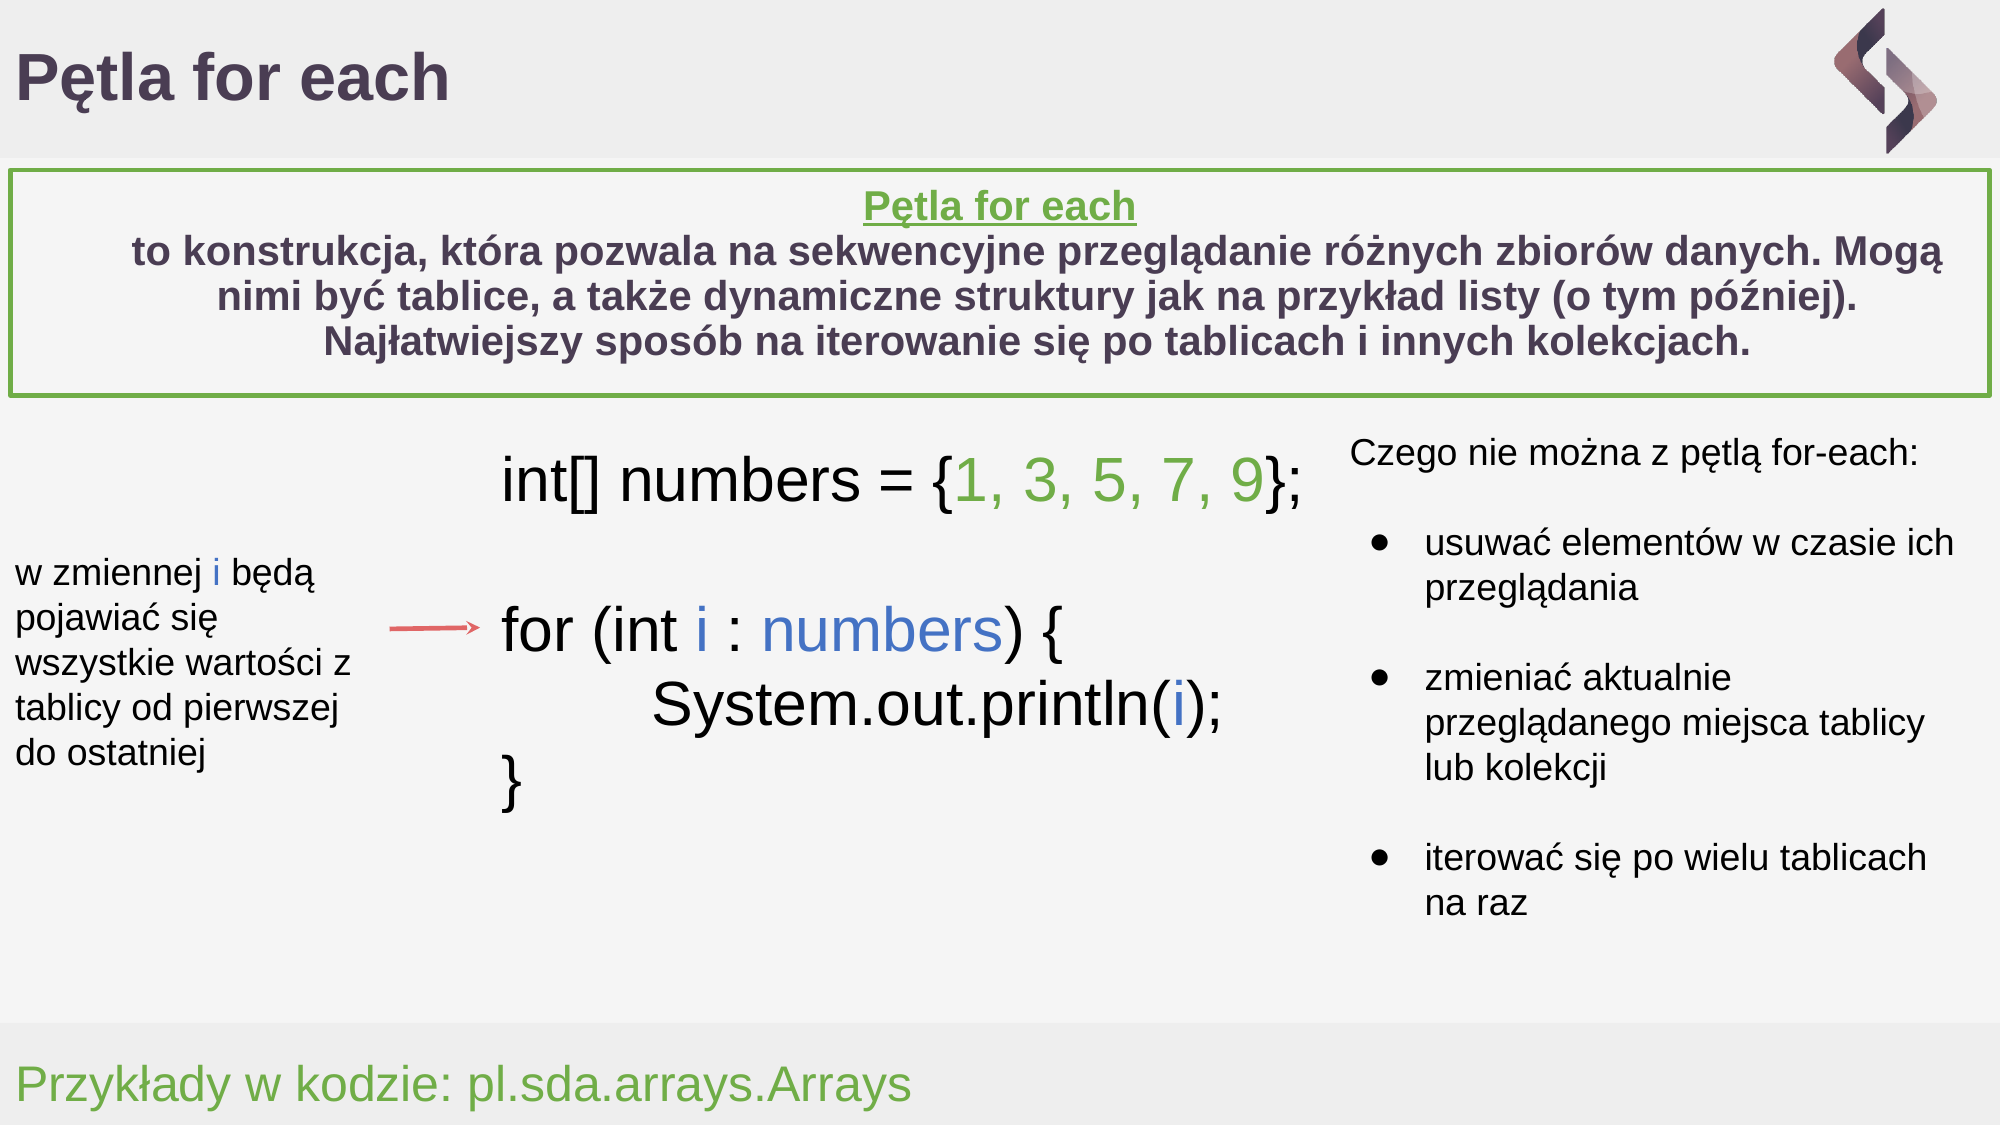

# Pętla for each
Pętla for each
to konstrukcja, która pozwala na sekwencyjne przeglądanie różnych zbiorów danych. Mogą nimi być tablice, a także dynamiczne struktury jak na przykład listy (o tym później). Najłatwiejszy sposób na iterowanie się po tablicach i innych kolekcjach.
Czego nie można z pętlą for-each:

usuwać elementów w czasie ich przeglądania

zmieniać aktualnie przeglądanego miejsca tablicy lub kolekcji

iterować się po wielu tablicach na raz
int[] numbers = {1, 3, 5, 7, 9};

for (int i : numbers) {
	System.out.println(i);
}
w zmiennej i będą pojawiać się wszystkie wartości z tablicy od pierwszej do ostatniej
Przykłady w kodzie: pl.sda.arrays.Arrays